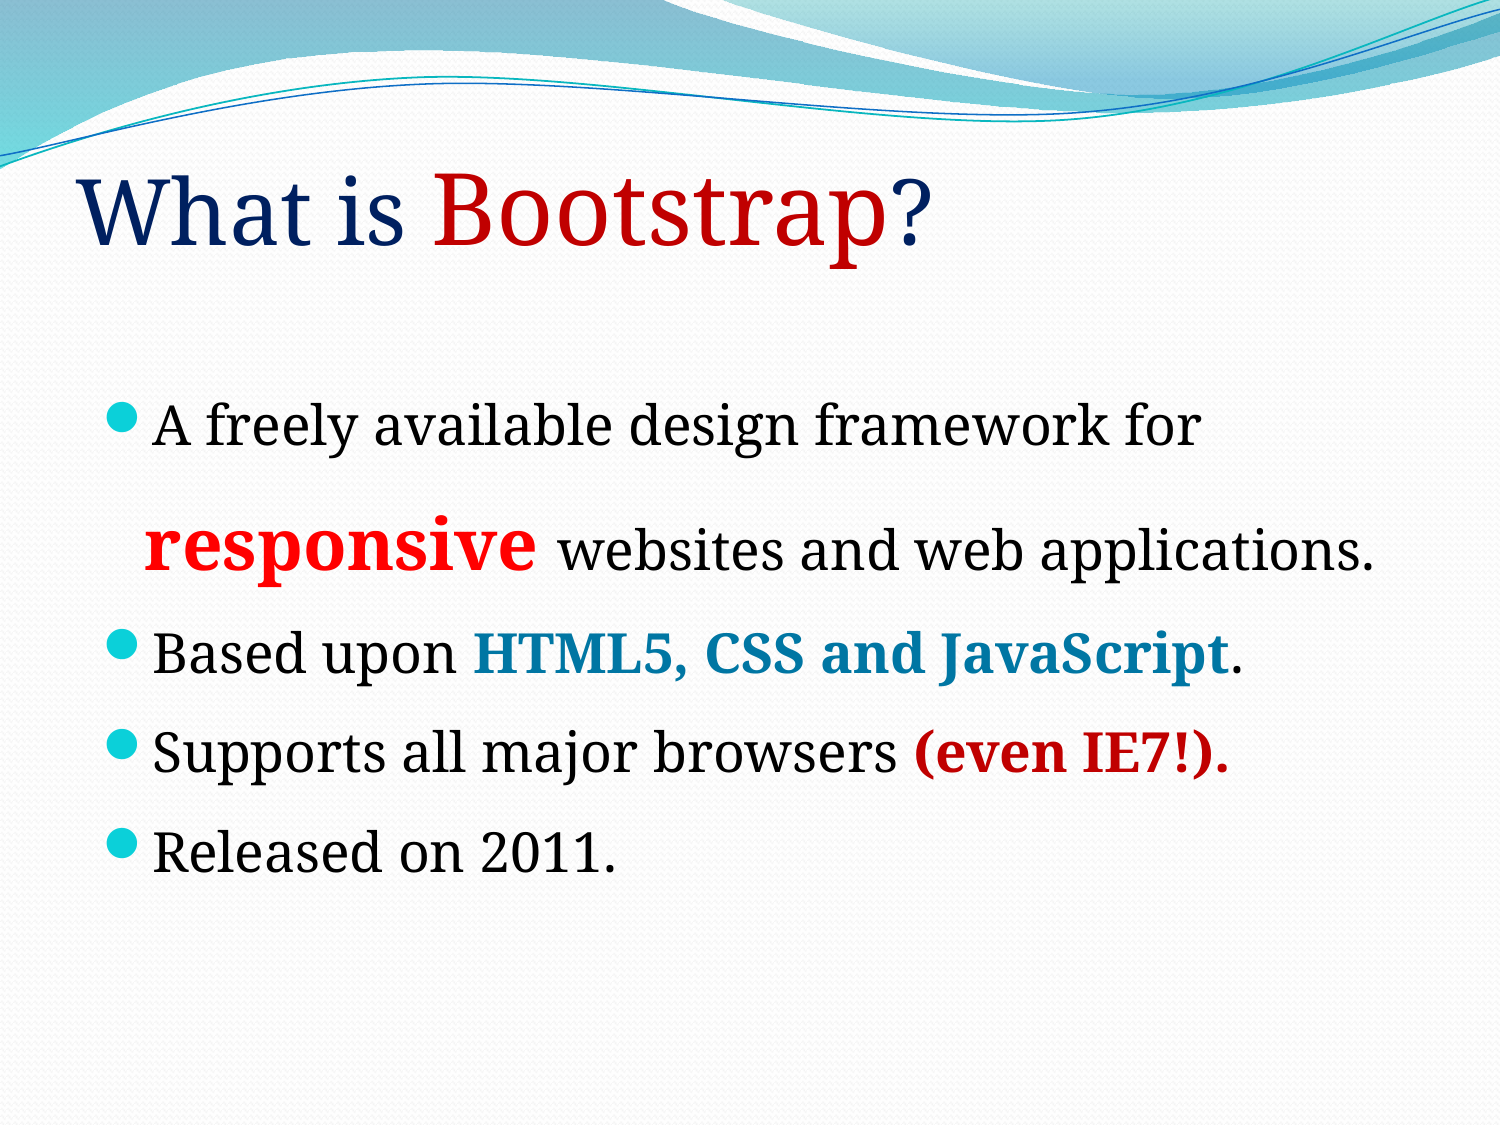

What is Bootstrap?
A freely available design framework for  responsive websites and web applications.
Based upon HTML5, CSS and JavaScript.
Supports all major browsers (even IE7!).
Released on 2011.